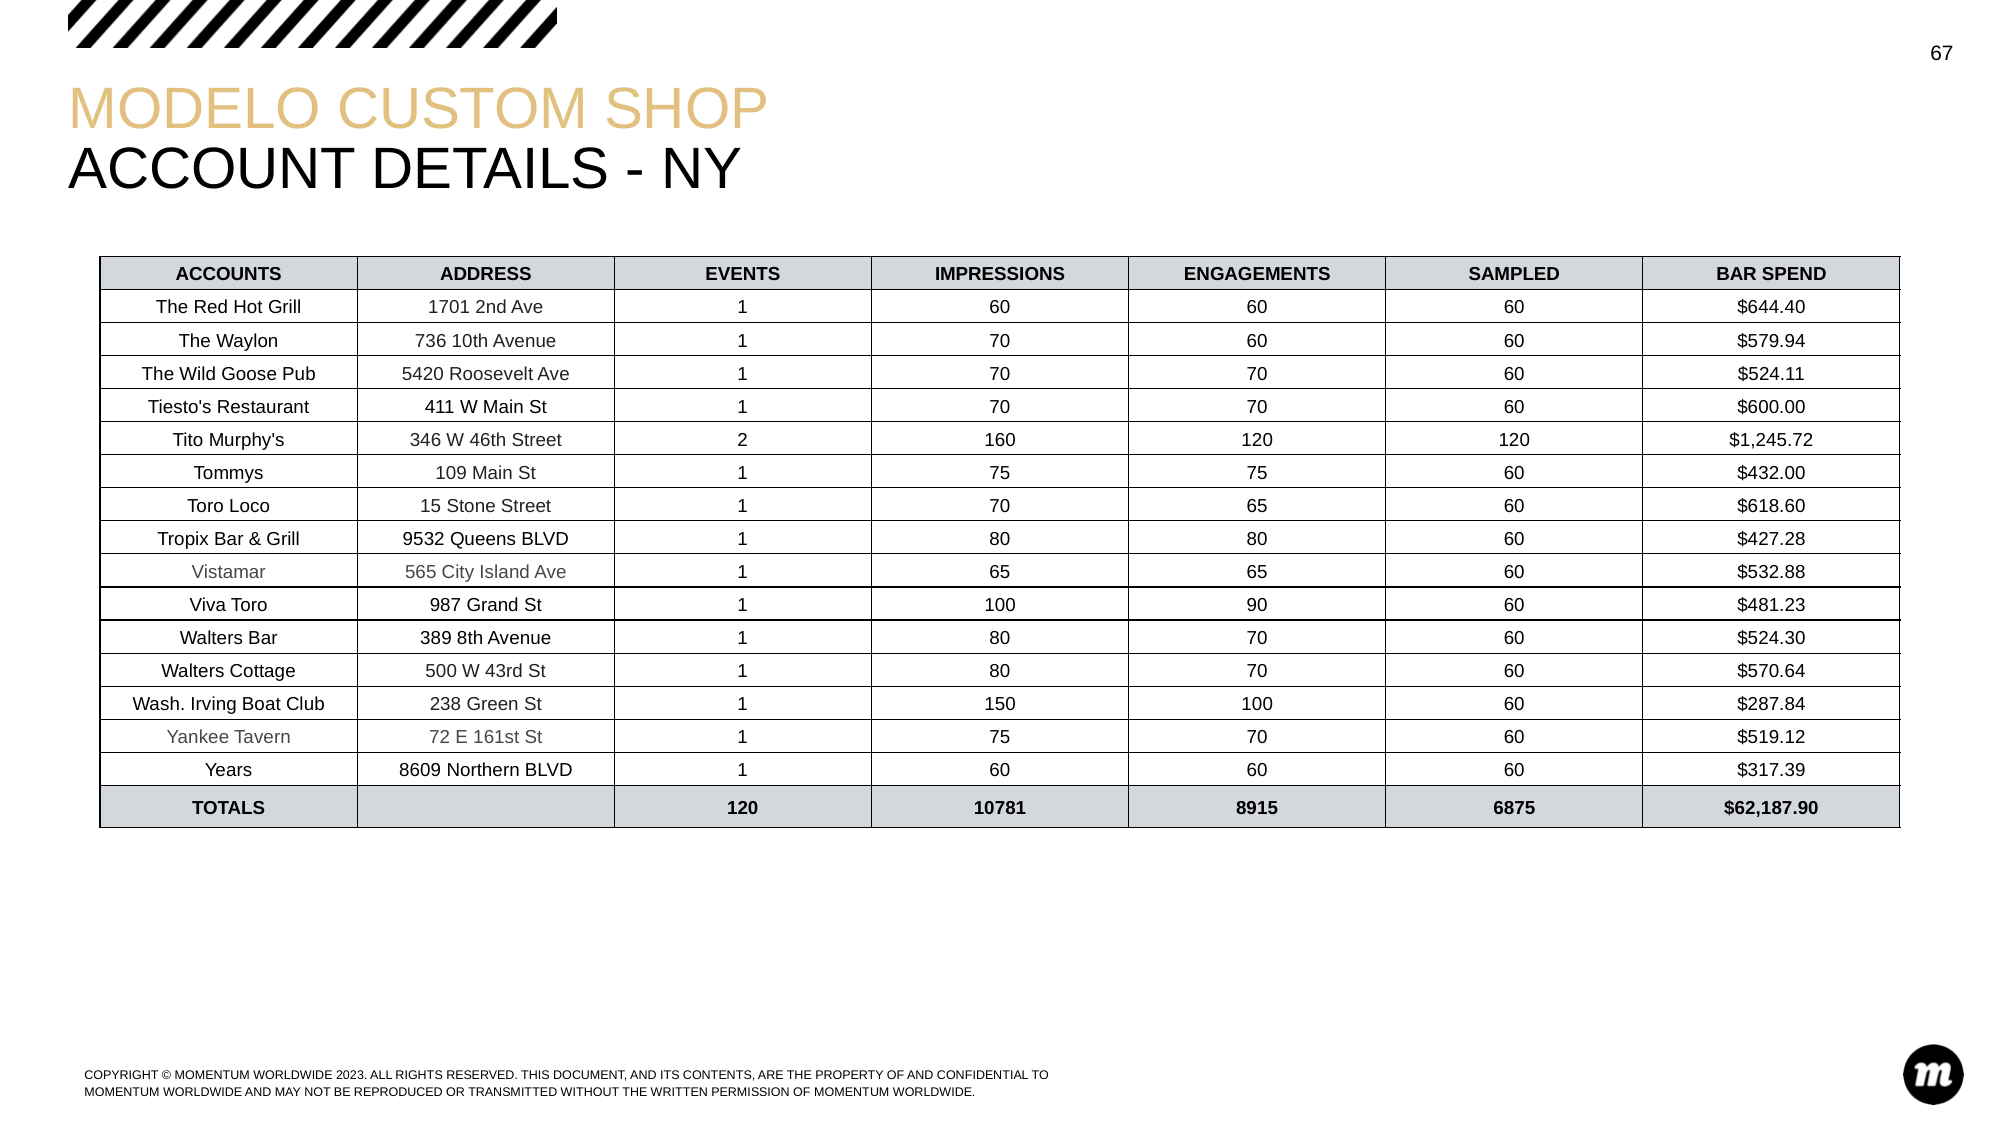

67
# MODELO CUSTOM SHOP
ACCOUNT DETAILS - NY
| ACCOUNTS | ADDRESS | EVENTS | IMPRESSIONS | ENGAGEMENTS | SAMPLED | BAR SPEND |
| --- | --- | --- | --- | --- | --- | --- |
| The Red Hot Grill | 1701 2nd Ave | 1 | 60 | 60 | 60 | $644.40 |
| The Waylon | 736 10th Avenue | 1 | 70 | 60 | 60 | $579.94 |
| The Wild Goose Pub | 5420 Roosevelt Ave | 1 | 70 | 70 | 60 | $524.11 |
| Tiesto's Restaurant | 411 W Main St | 1 | 70 | 70 | 60 | $600.00 |
| Tito Murphy's | 346 W 46th Street | 2 | 160 | 120 | 120 | $1,245.72 |
| Tommys | 109 Main St | 1 | 75 | 75 | 60 | $432.00 |
| Toro Loco | 15 Stone Street | 1 | 70 | 65 | 60 | $618.60 |
| Tropix Bar & Grill | 9532 Queens BLVD | 1 | 80 | 80 | 60 | $427.28 |
| Vistamar | 565 City Island Ave | 1 | 65 | 65 | 60 | $532.88 |
| Viva Toro | 987 Grand St | 1 | 100 | 90 | 60 | $481.23 |
| Walters Bar | 389 8th Avenue | 1 | 80 | 70 | 60 | $524.30 |
| Walters Cottage | 500 W 43rd St | 1 | 80 | 70 | 60 | $570.64 |
| Wash. Irving Boat Club | 238 Green St | 1 | 150 | 100 | 60 | $287.84 |
| Yankee Tavern | 72 E 161st St | 1 | 75 | 70 | 60 | $519.12 |
| Years | 8609 Northern BLVD | 1 | 60 | 60 | 60 | $317.39 |
| TOTALS |  | 120 | 10781 | 8915 | 6875 | $62,187.90 |